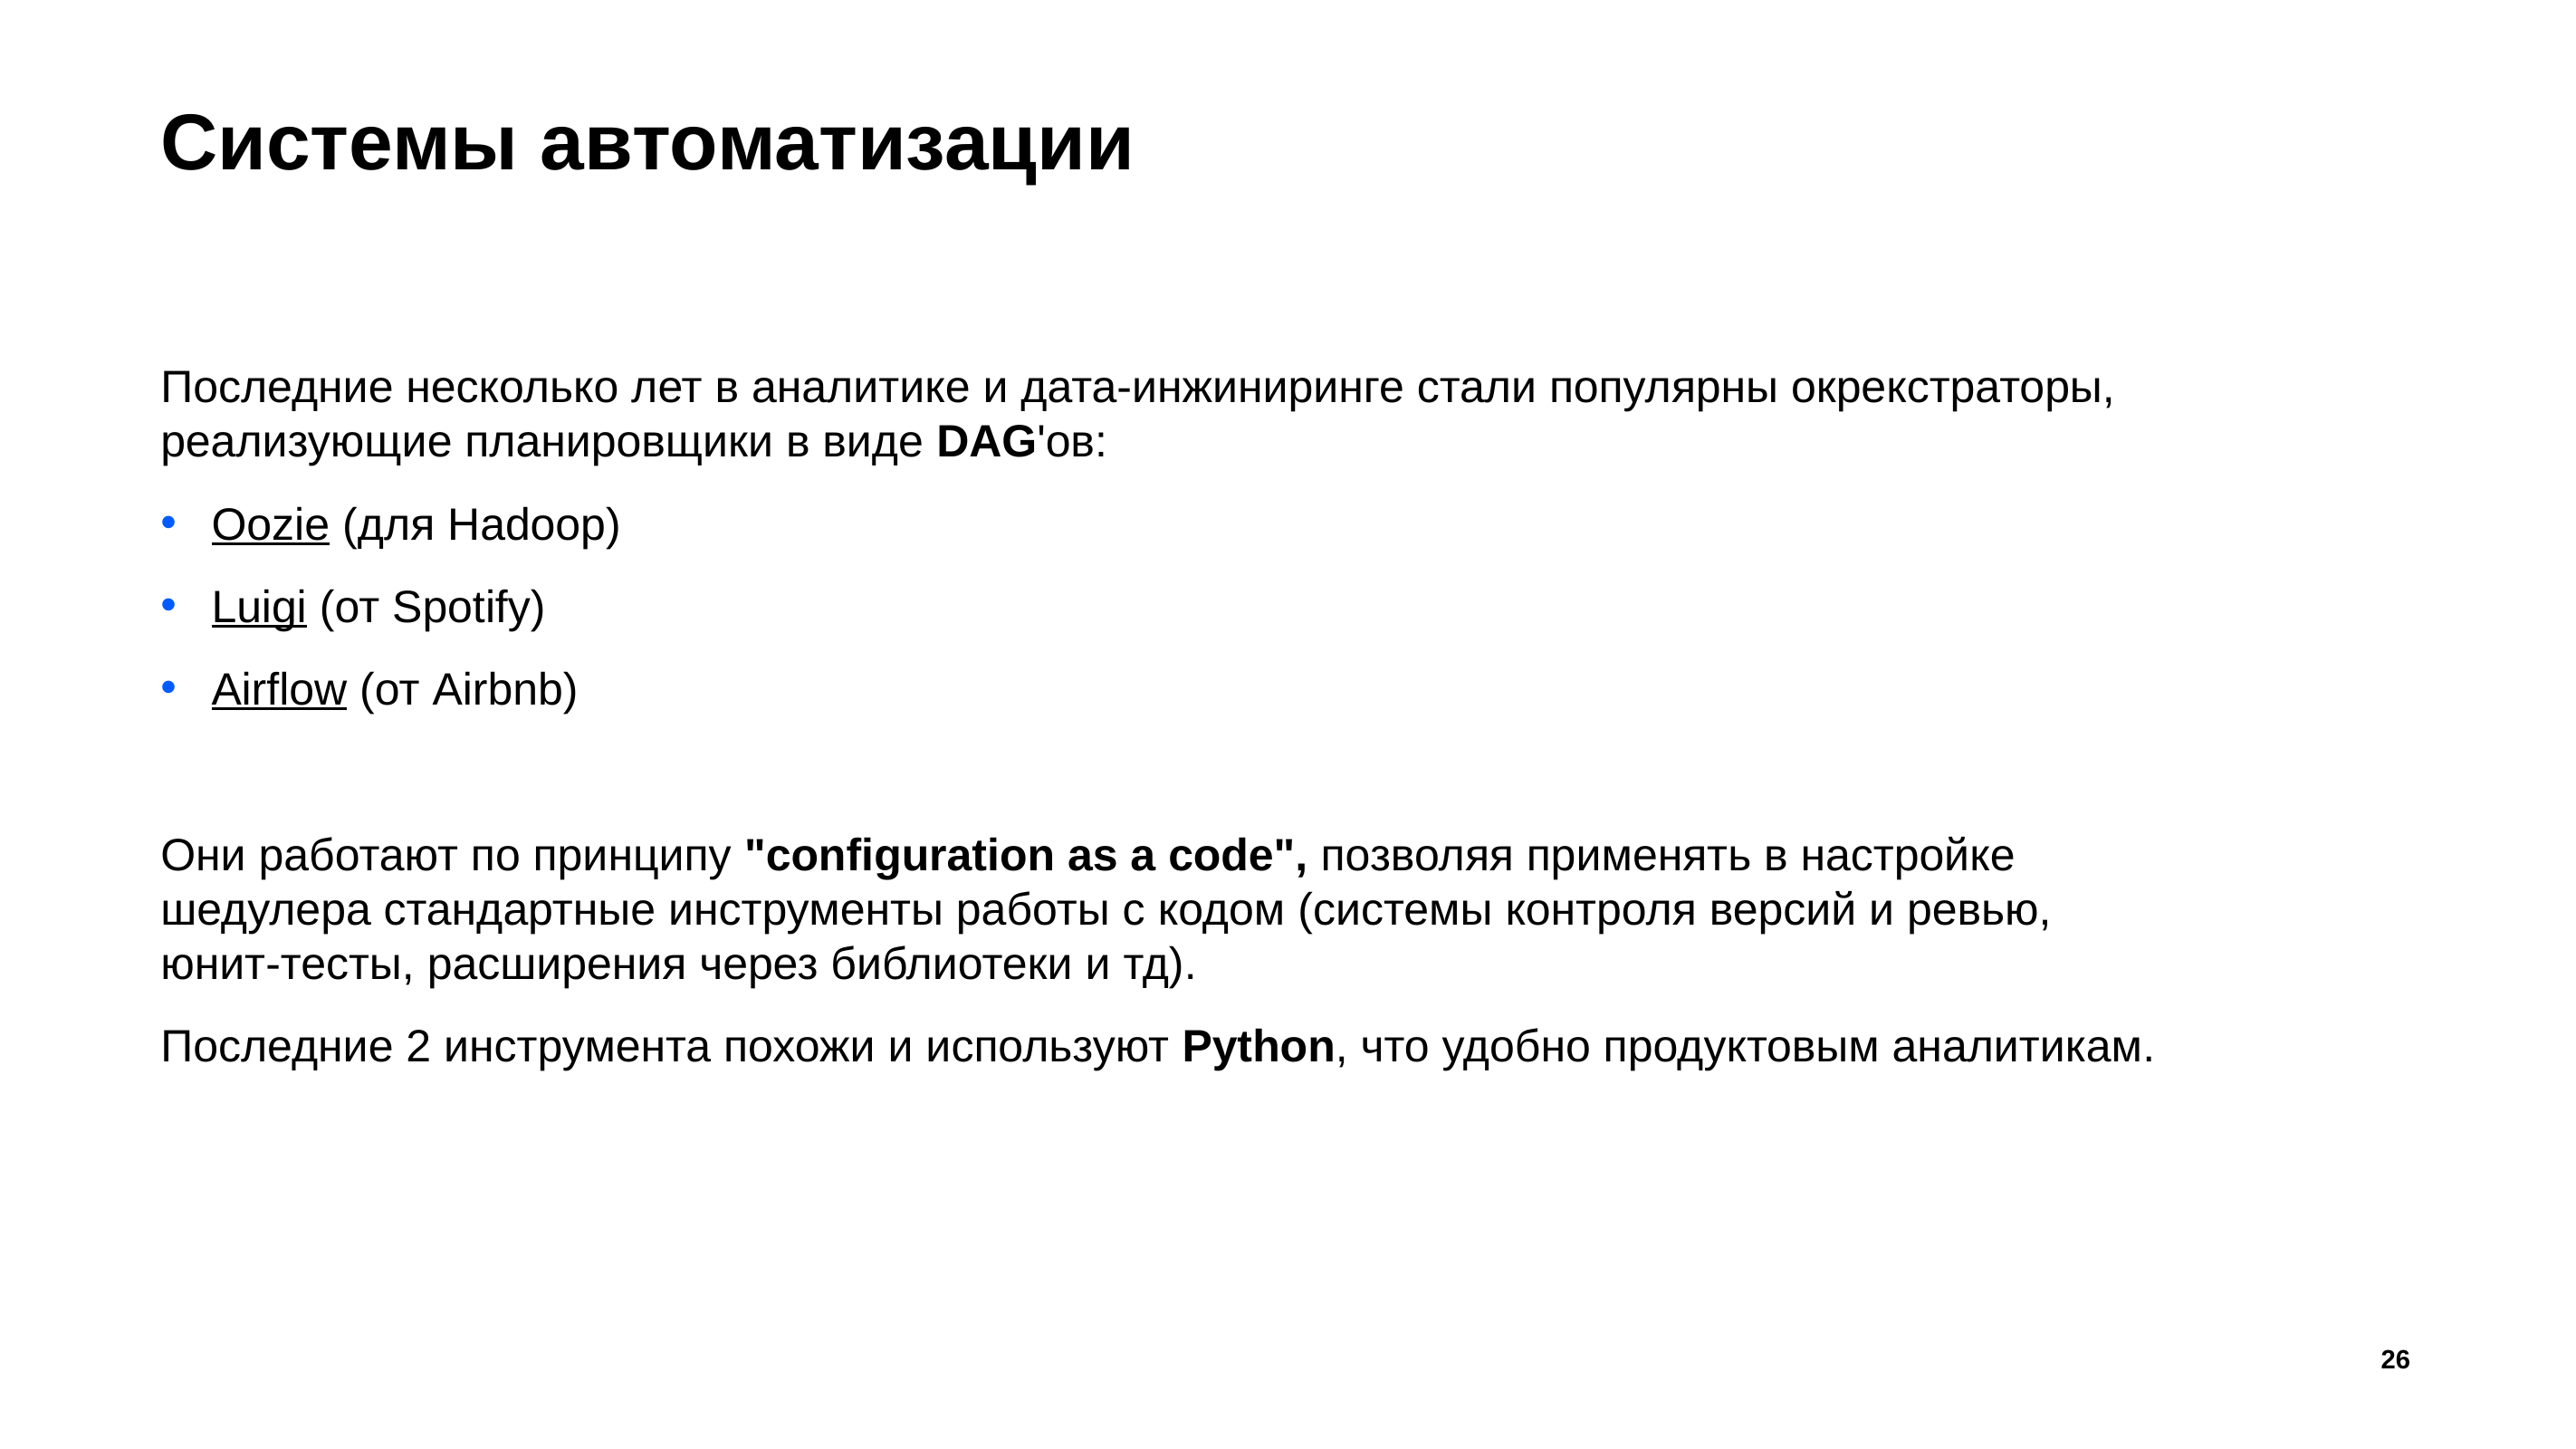

# Системы автоматизации
Последние несколько лет в аналитике и дата-инжиниринге стали популярны окрекстраторы, реализующие планировщики в виде DAG'ов:
Oozie (для Hadoop)
Luigi (от Spotify)
Airflow (от Airbnb)

Они работают по принципу "configuration as a code", позволяя применять в настройке шедулера стандартные инструменты работы с кодом (системы контроля версий и ревью, юнит-тесты, расширения через библиотеки и тд).
Последние 2 инструмента похожи и используют Python, что удобно продуктовым аналитикам.

26